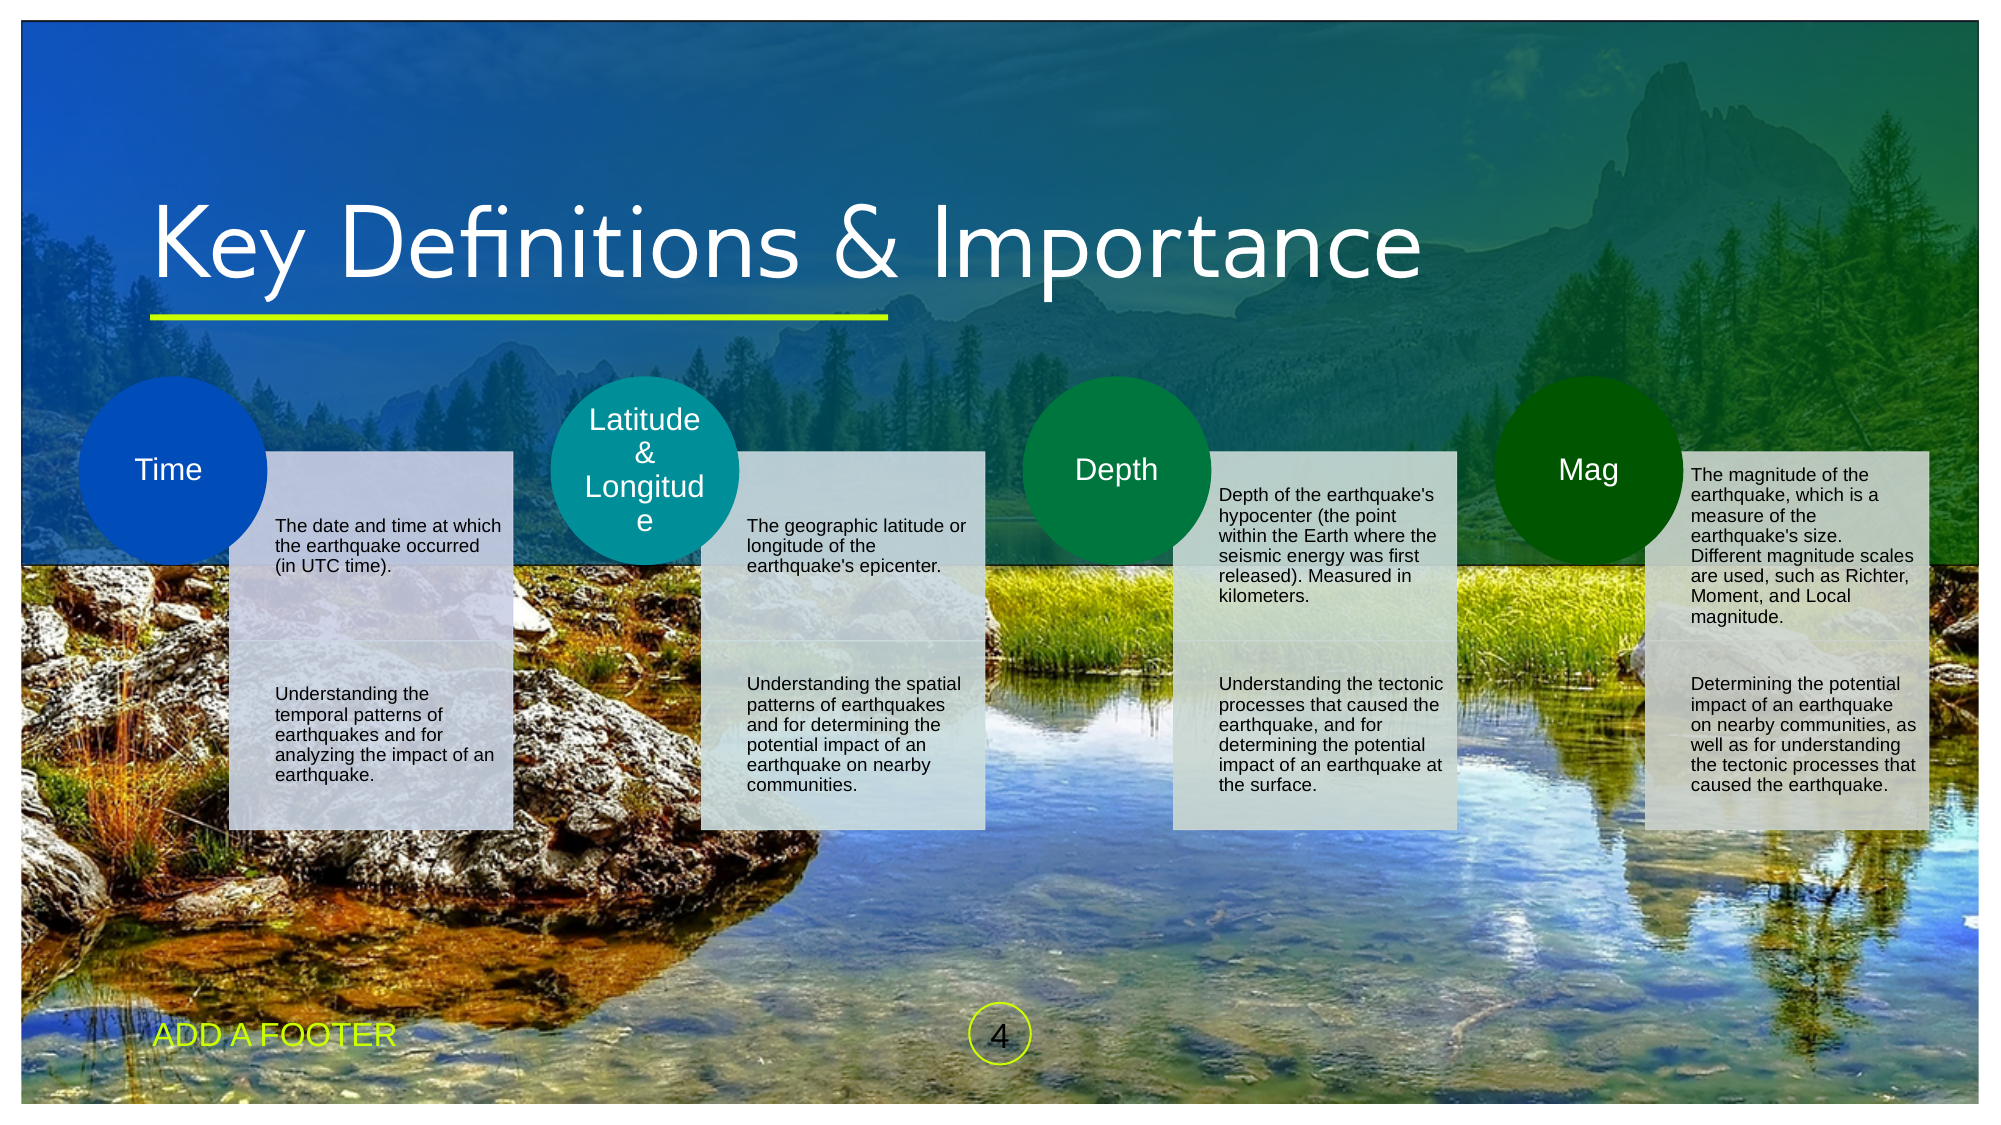

# Key Definitions & Importance
Time
Latitude & Longitude
Depth
Mag
The date and time at which the earthquake occurred (in UTC time).
The geographic latitude or longitude of the earthquake's epicenter.
Depth of the earthquake's hypocenter (the point within the Earth where the seismic energy was first released). Measured in kilometers.
The magnitude of the earthquake, which is a measure of the earthquake's size. Different magnitude scales are used, such as Richter, Moment, and Local magnitude.
Understanding the temporal patterns of earthquakes and for analyzing the impact of an earthquake.
Understanding the spatial patterns of earthquakes and for determining the potential impact of an earthquake on nearby communities.
Understanding the tectonic processes that caused the earthquake, and for determining the potential impact of an earthquake at the surface.
Determining the potential impact of an earthquake on nearby communities, as well as for understanding the tectonic processes that caused the earthquake.
ADD A FOOTER
4